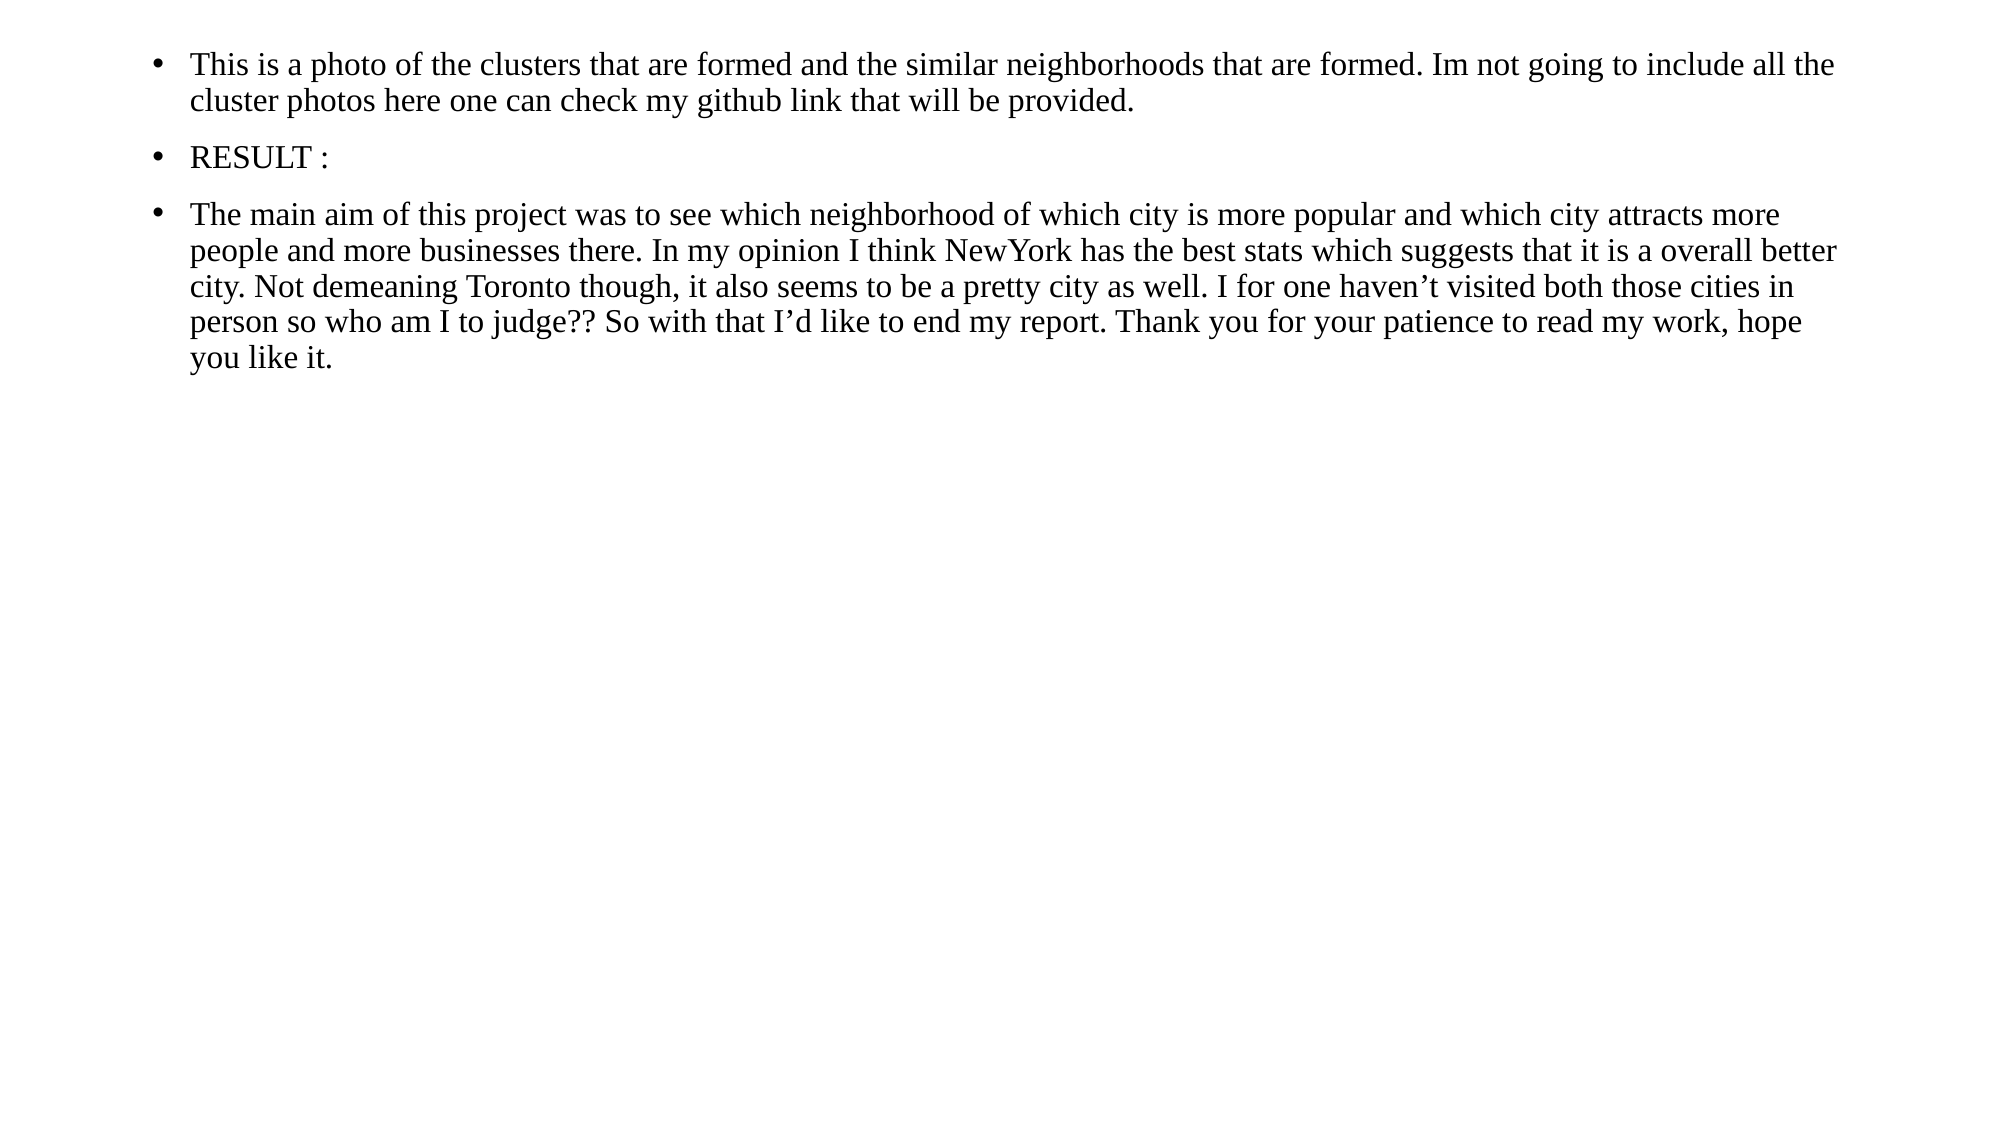

This is a photo of the clusters that are formed and the similar neighborhoods that are formed. Im not going to include all the cluster photos here one can check my github link that will be provided.
RESULT :
The main aim of this project was to see which neighborhood of which city is more popular and which city attracts more people and more businesses there. In my opinion I think NewYork has the best stats which suggests that it is a overall better city. Not demeaning Toronto though, it also seems to be a pretty city as well. I for one haven’t visited both those cities in person so who am I to judge?? So with that I’d like to end my report. Thank you for your patience to read my work, hope you like it.